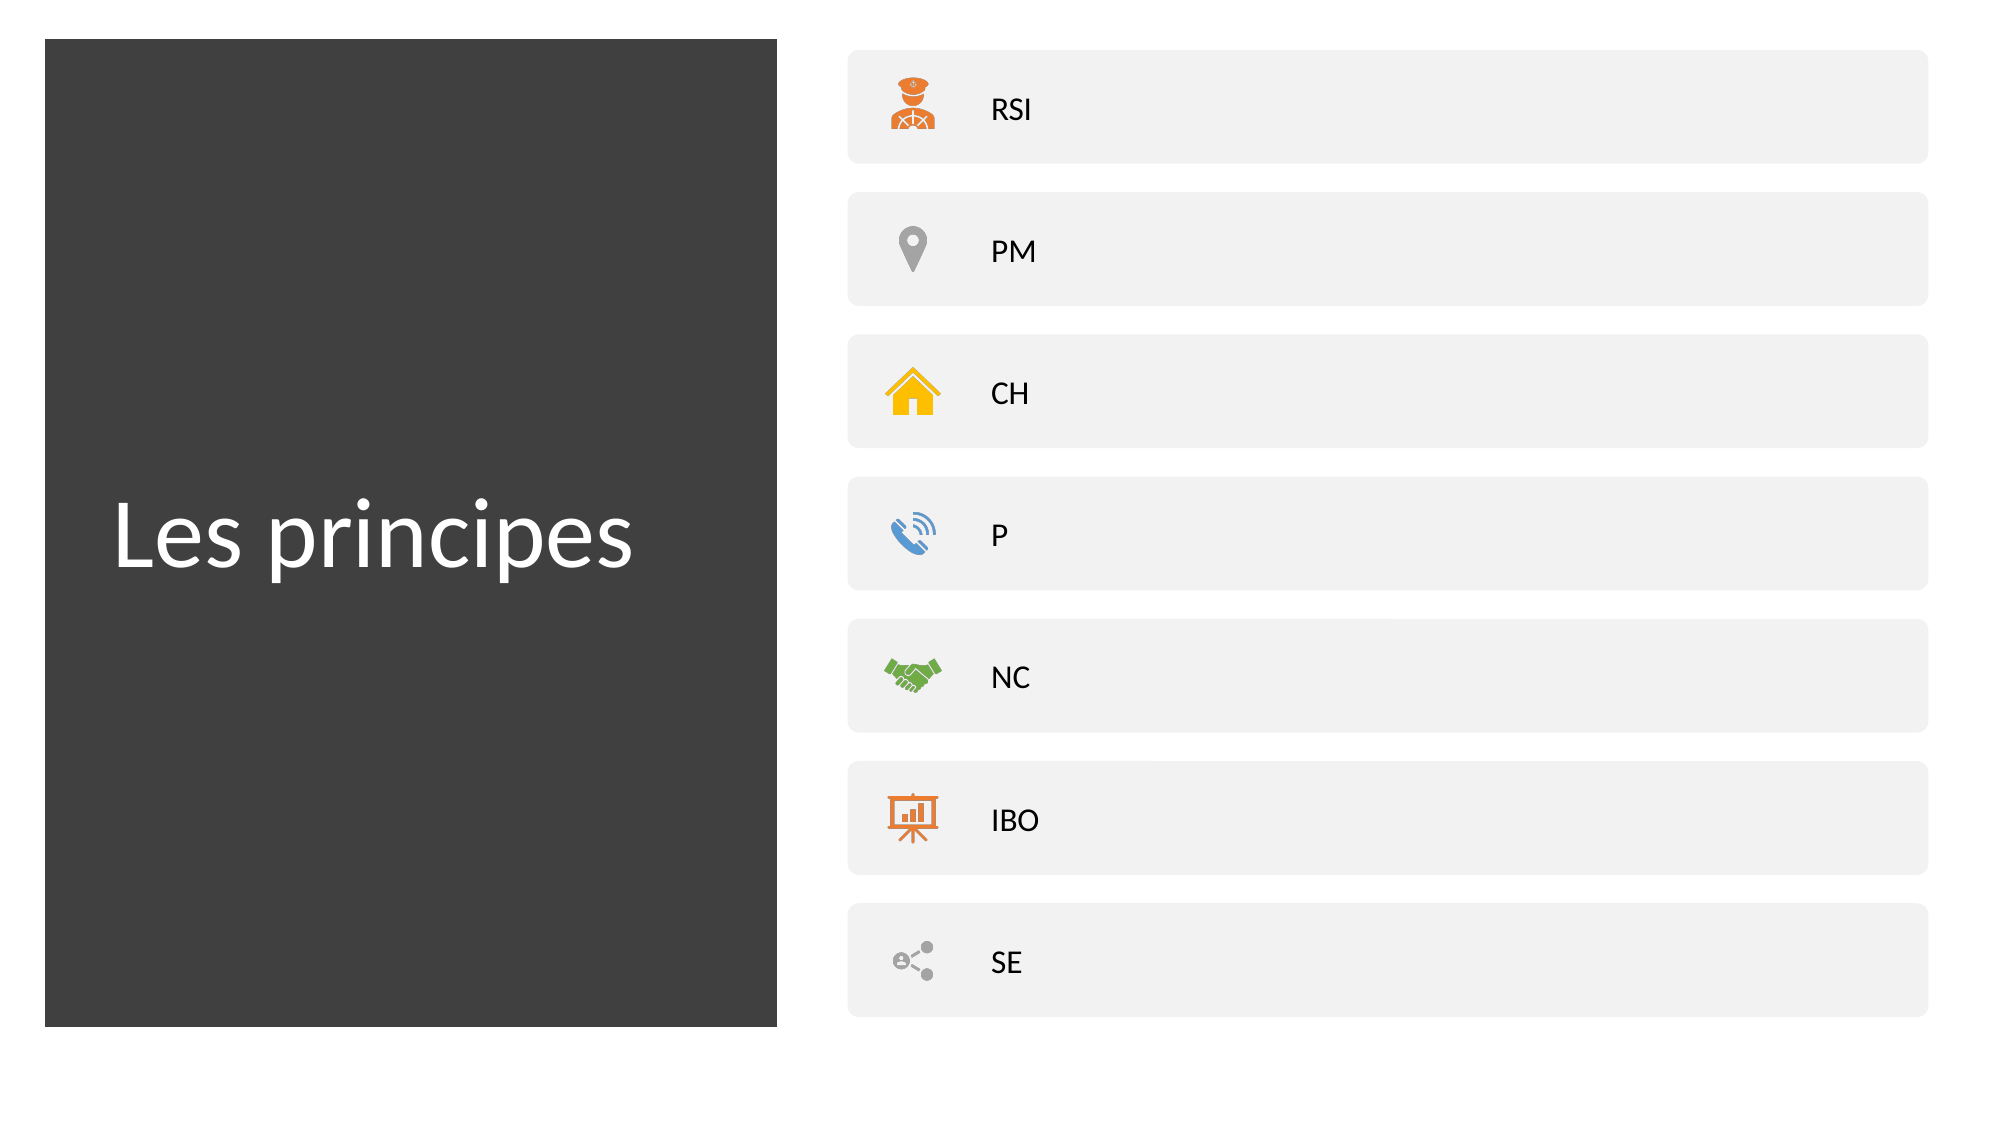

RSI
PM
CH
P
NC
IBO
SE
# Les principes